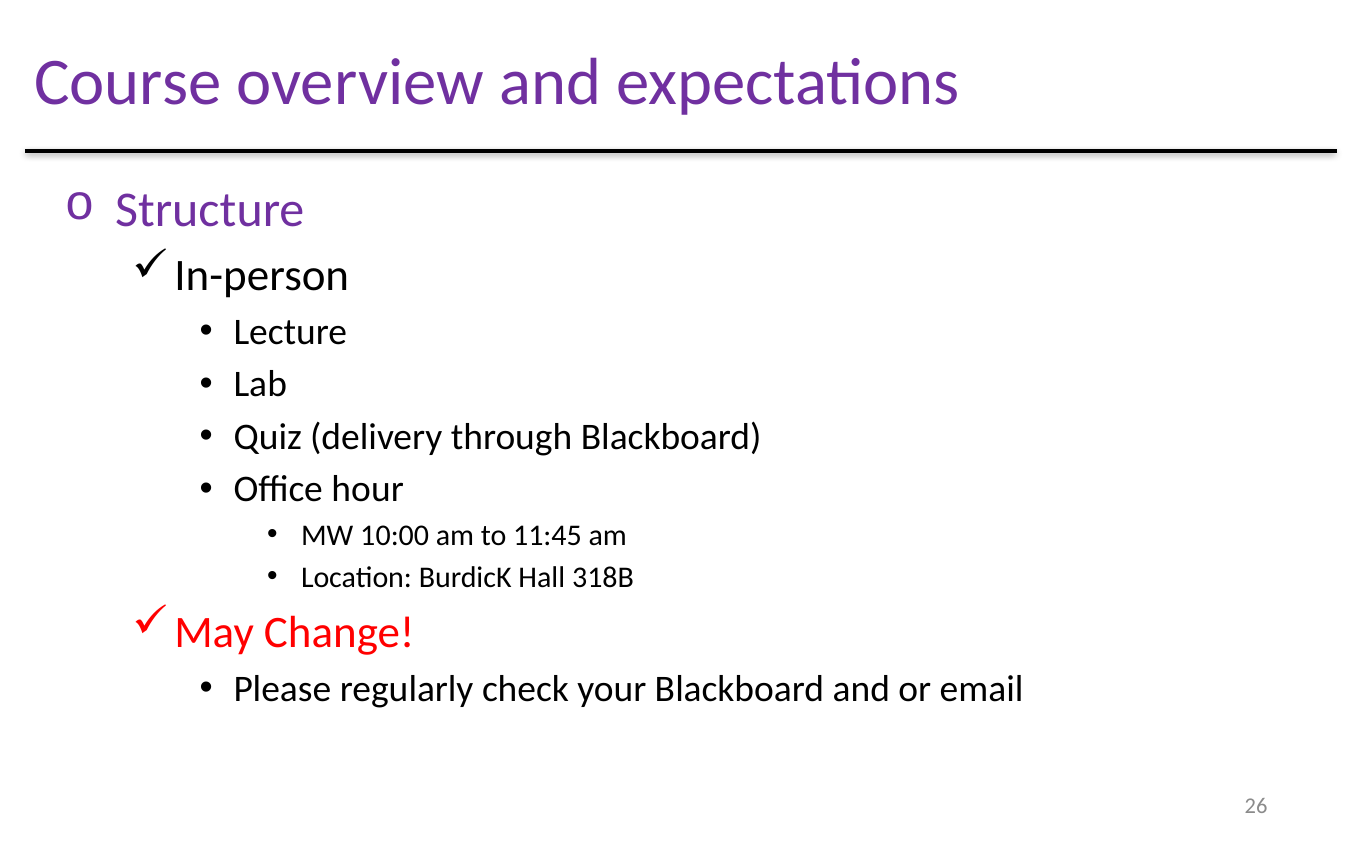

Course overview and expectations
Structure
In-person
Lecture
Lab
Quiz (delivery through Blackboard)
Office hour
MW 10:00 am to 11:45 am
Location: BurdicK Hall 318B
May Change!
Please regularly check your Blackboard and or email
26